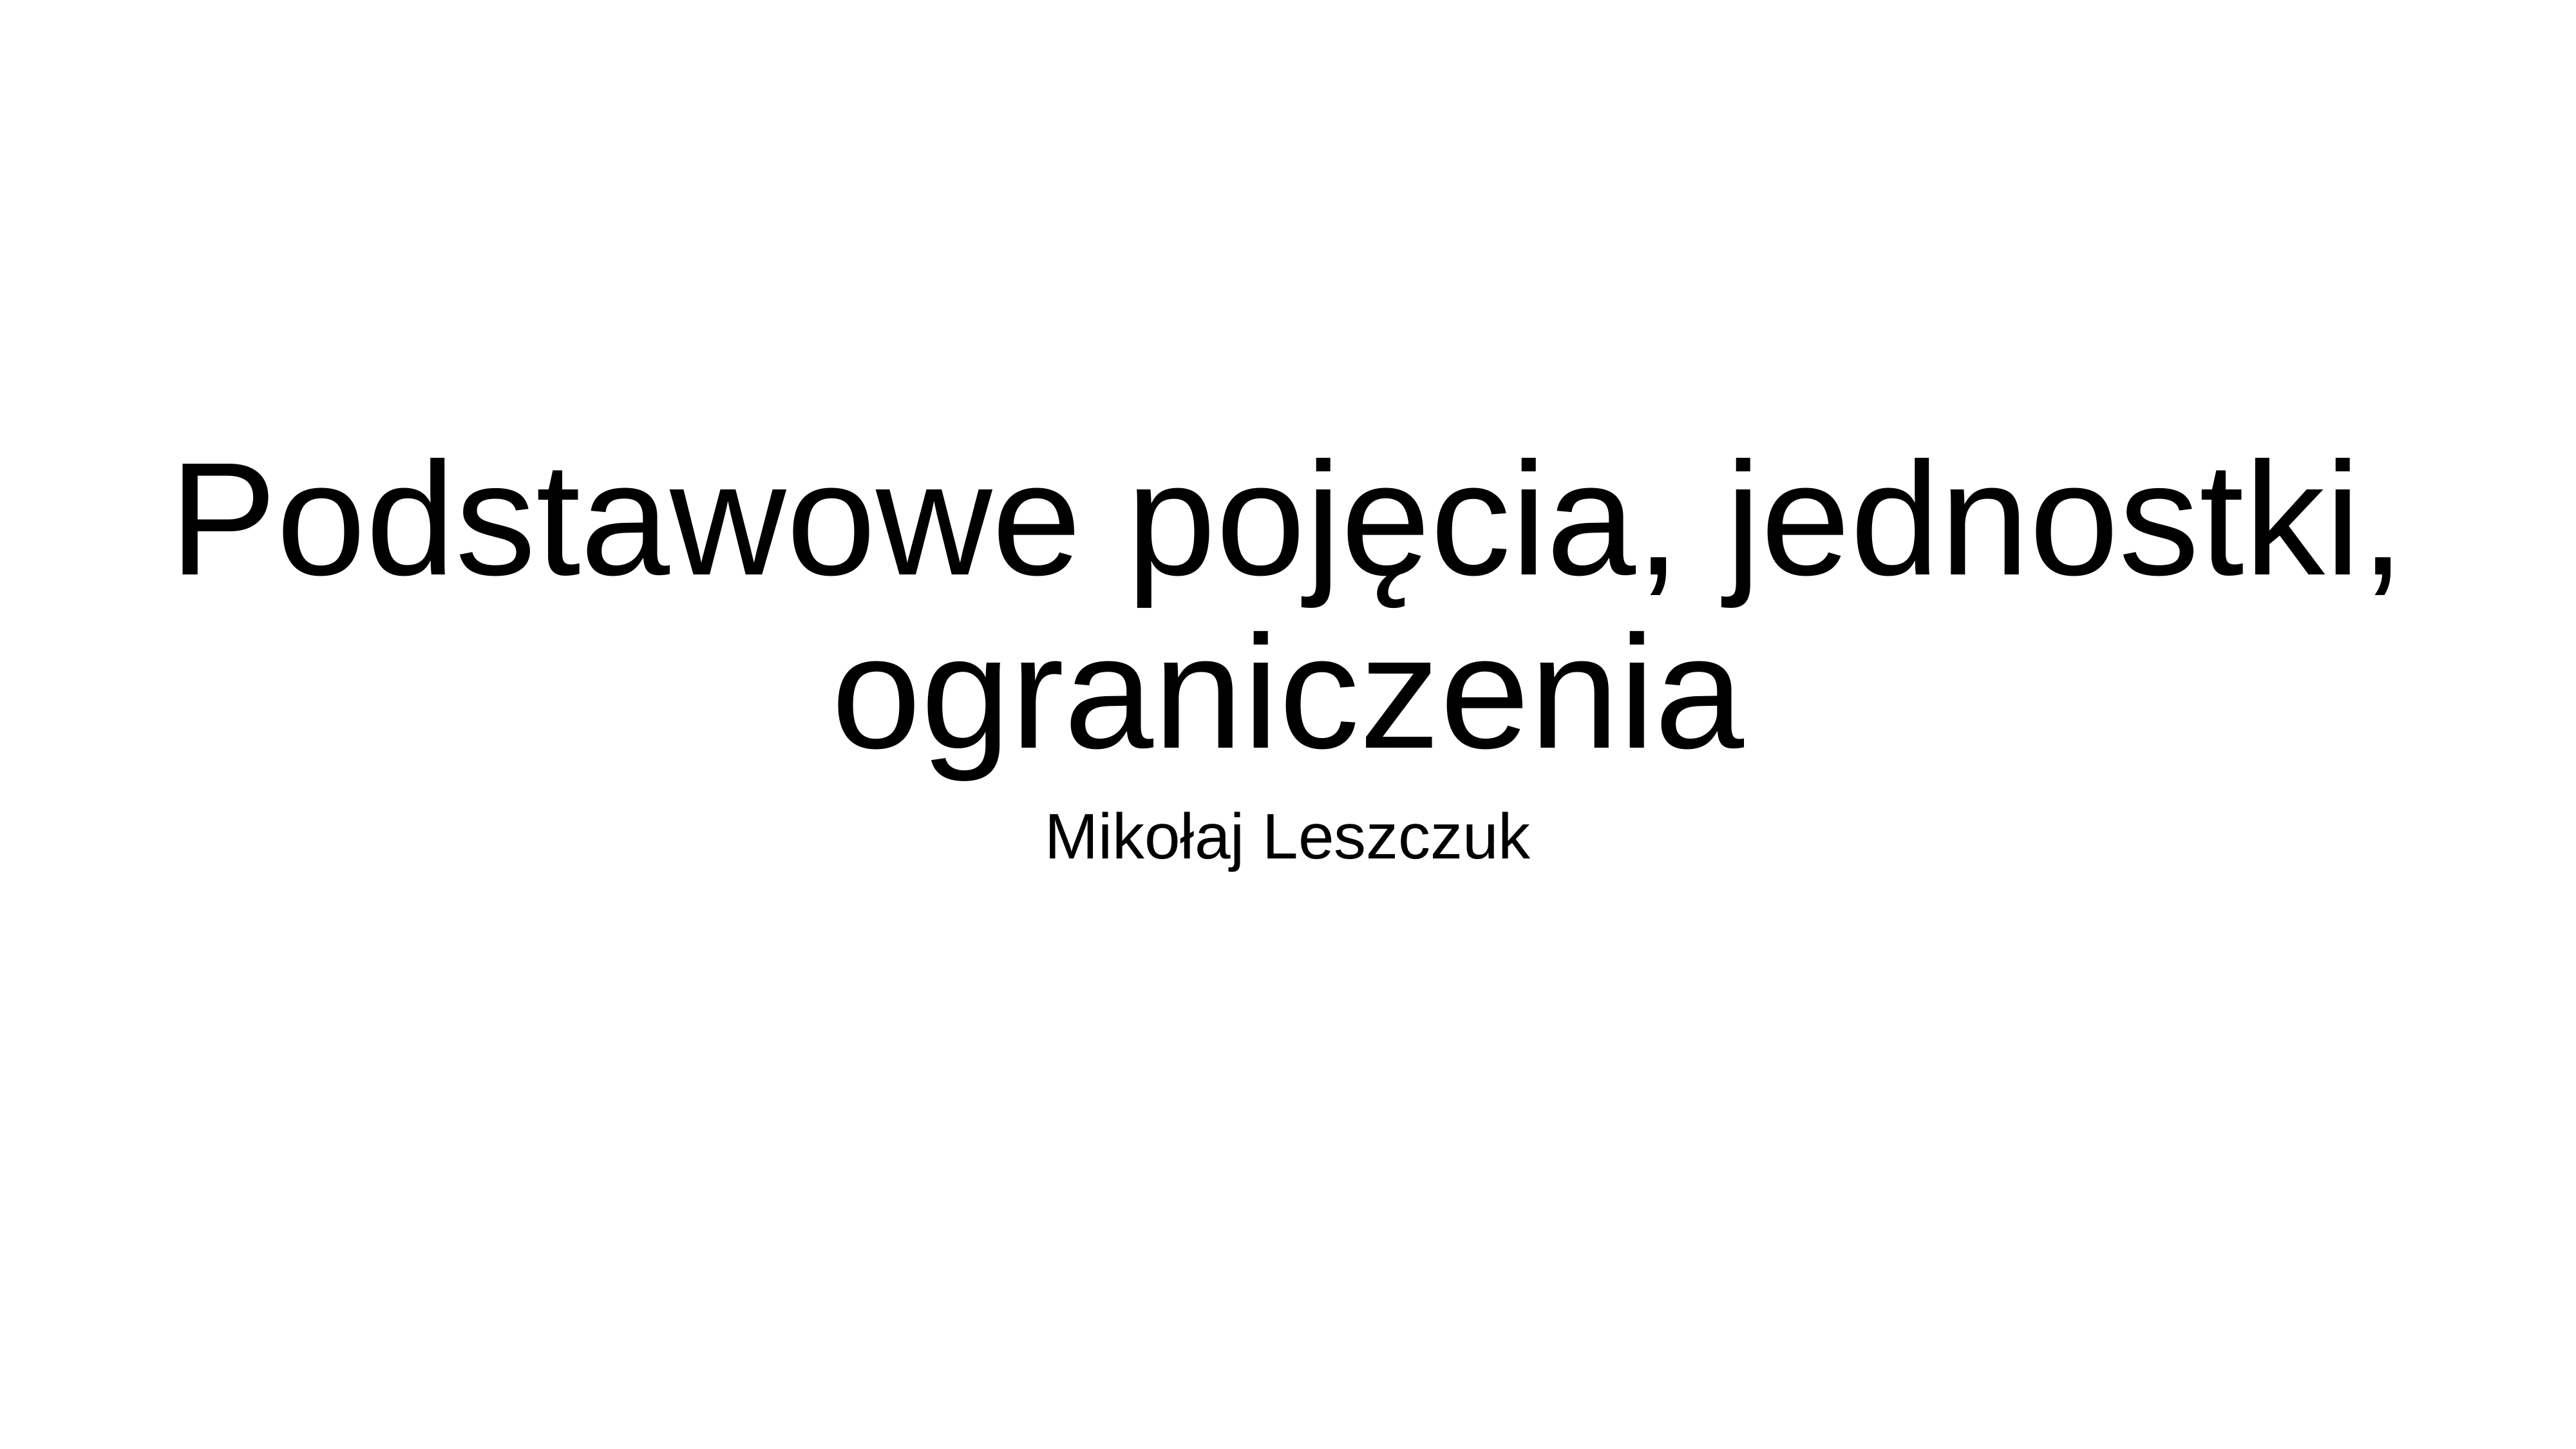

# Podstawowe pojęcia, jednostki, ograniczenia
Mikołaj Leszczuk